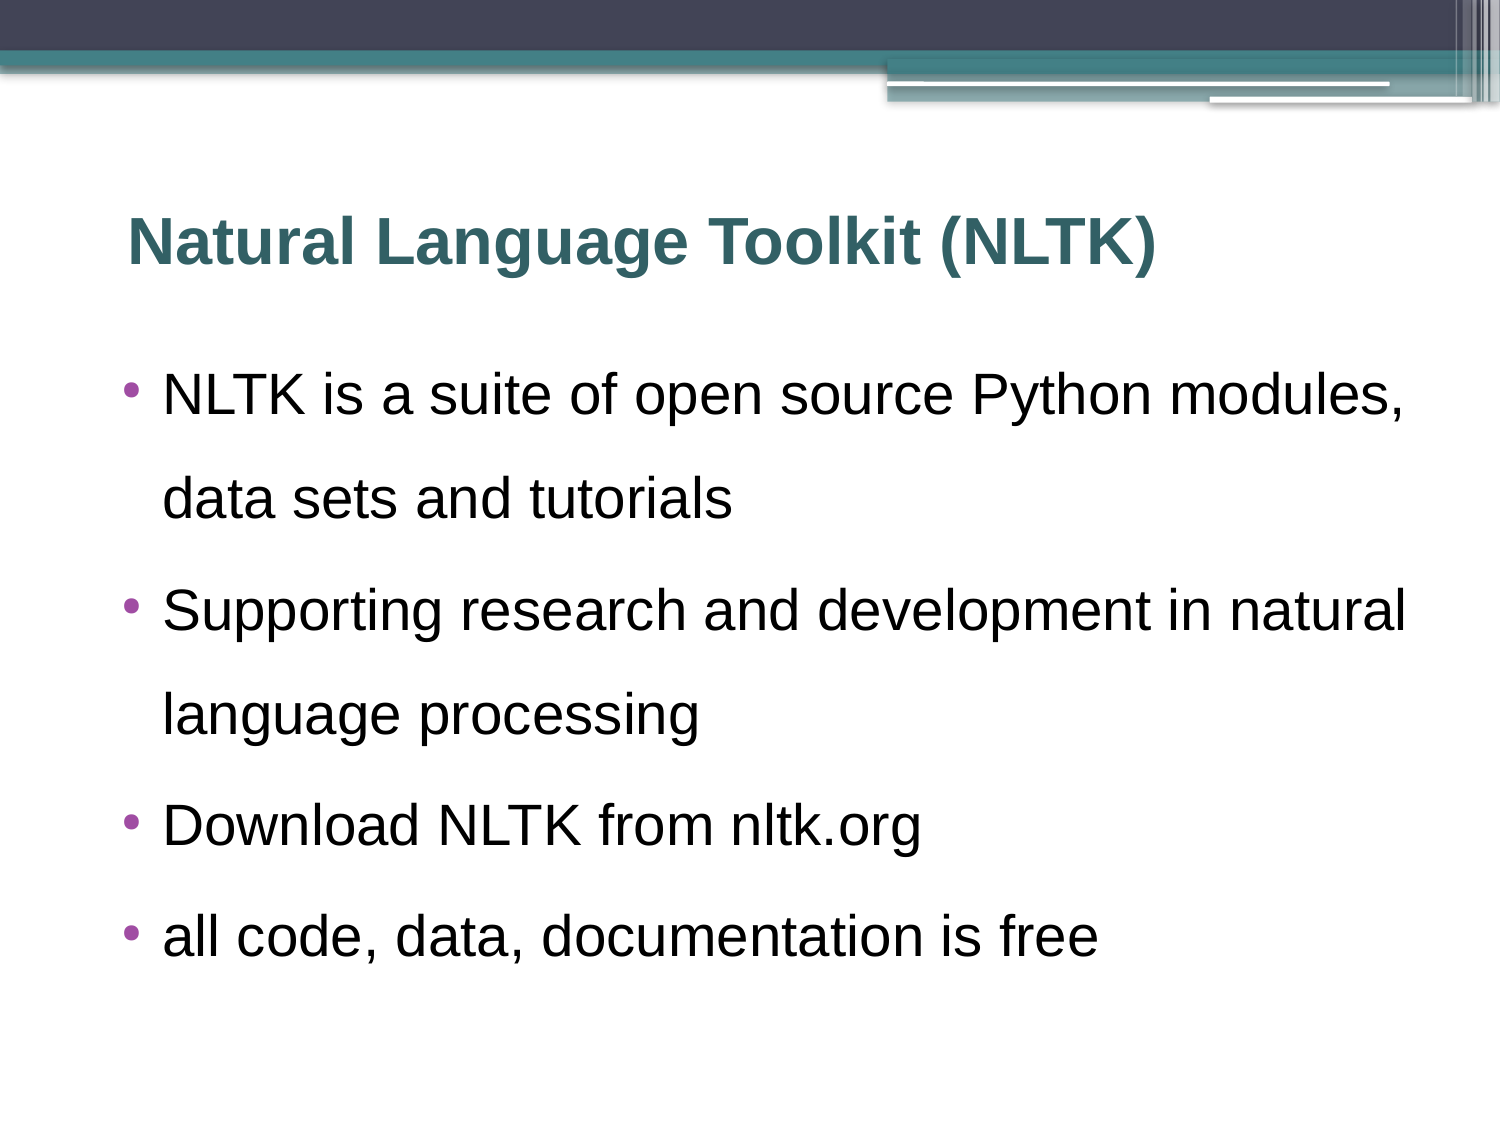

# Natural Language Toolkit (NLTK)

NLTK is a suite of open source Python modules, data sets and tutorials
Supporting research and development in natural language processing
Download NLTK from nltk.org
all code, data, documentation is free